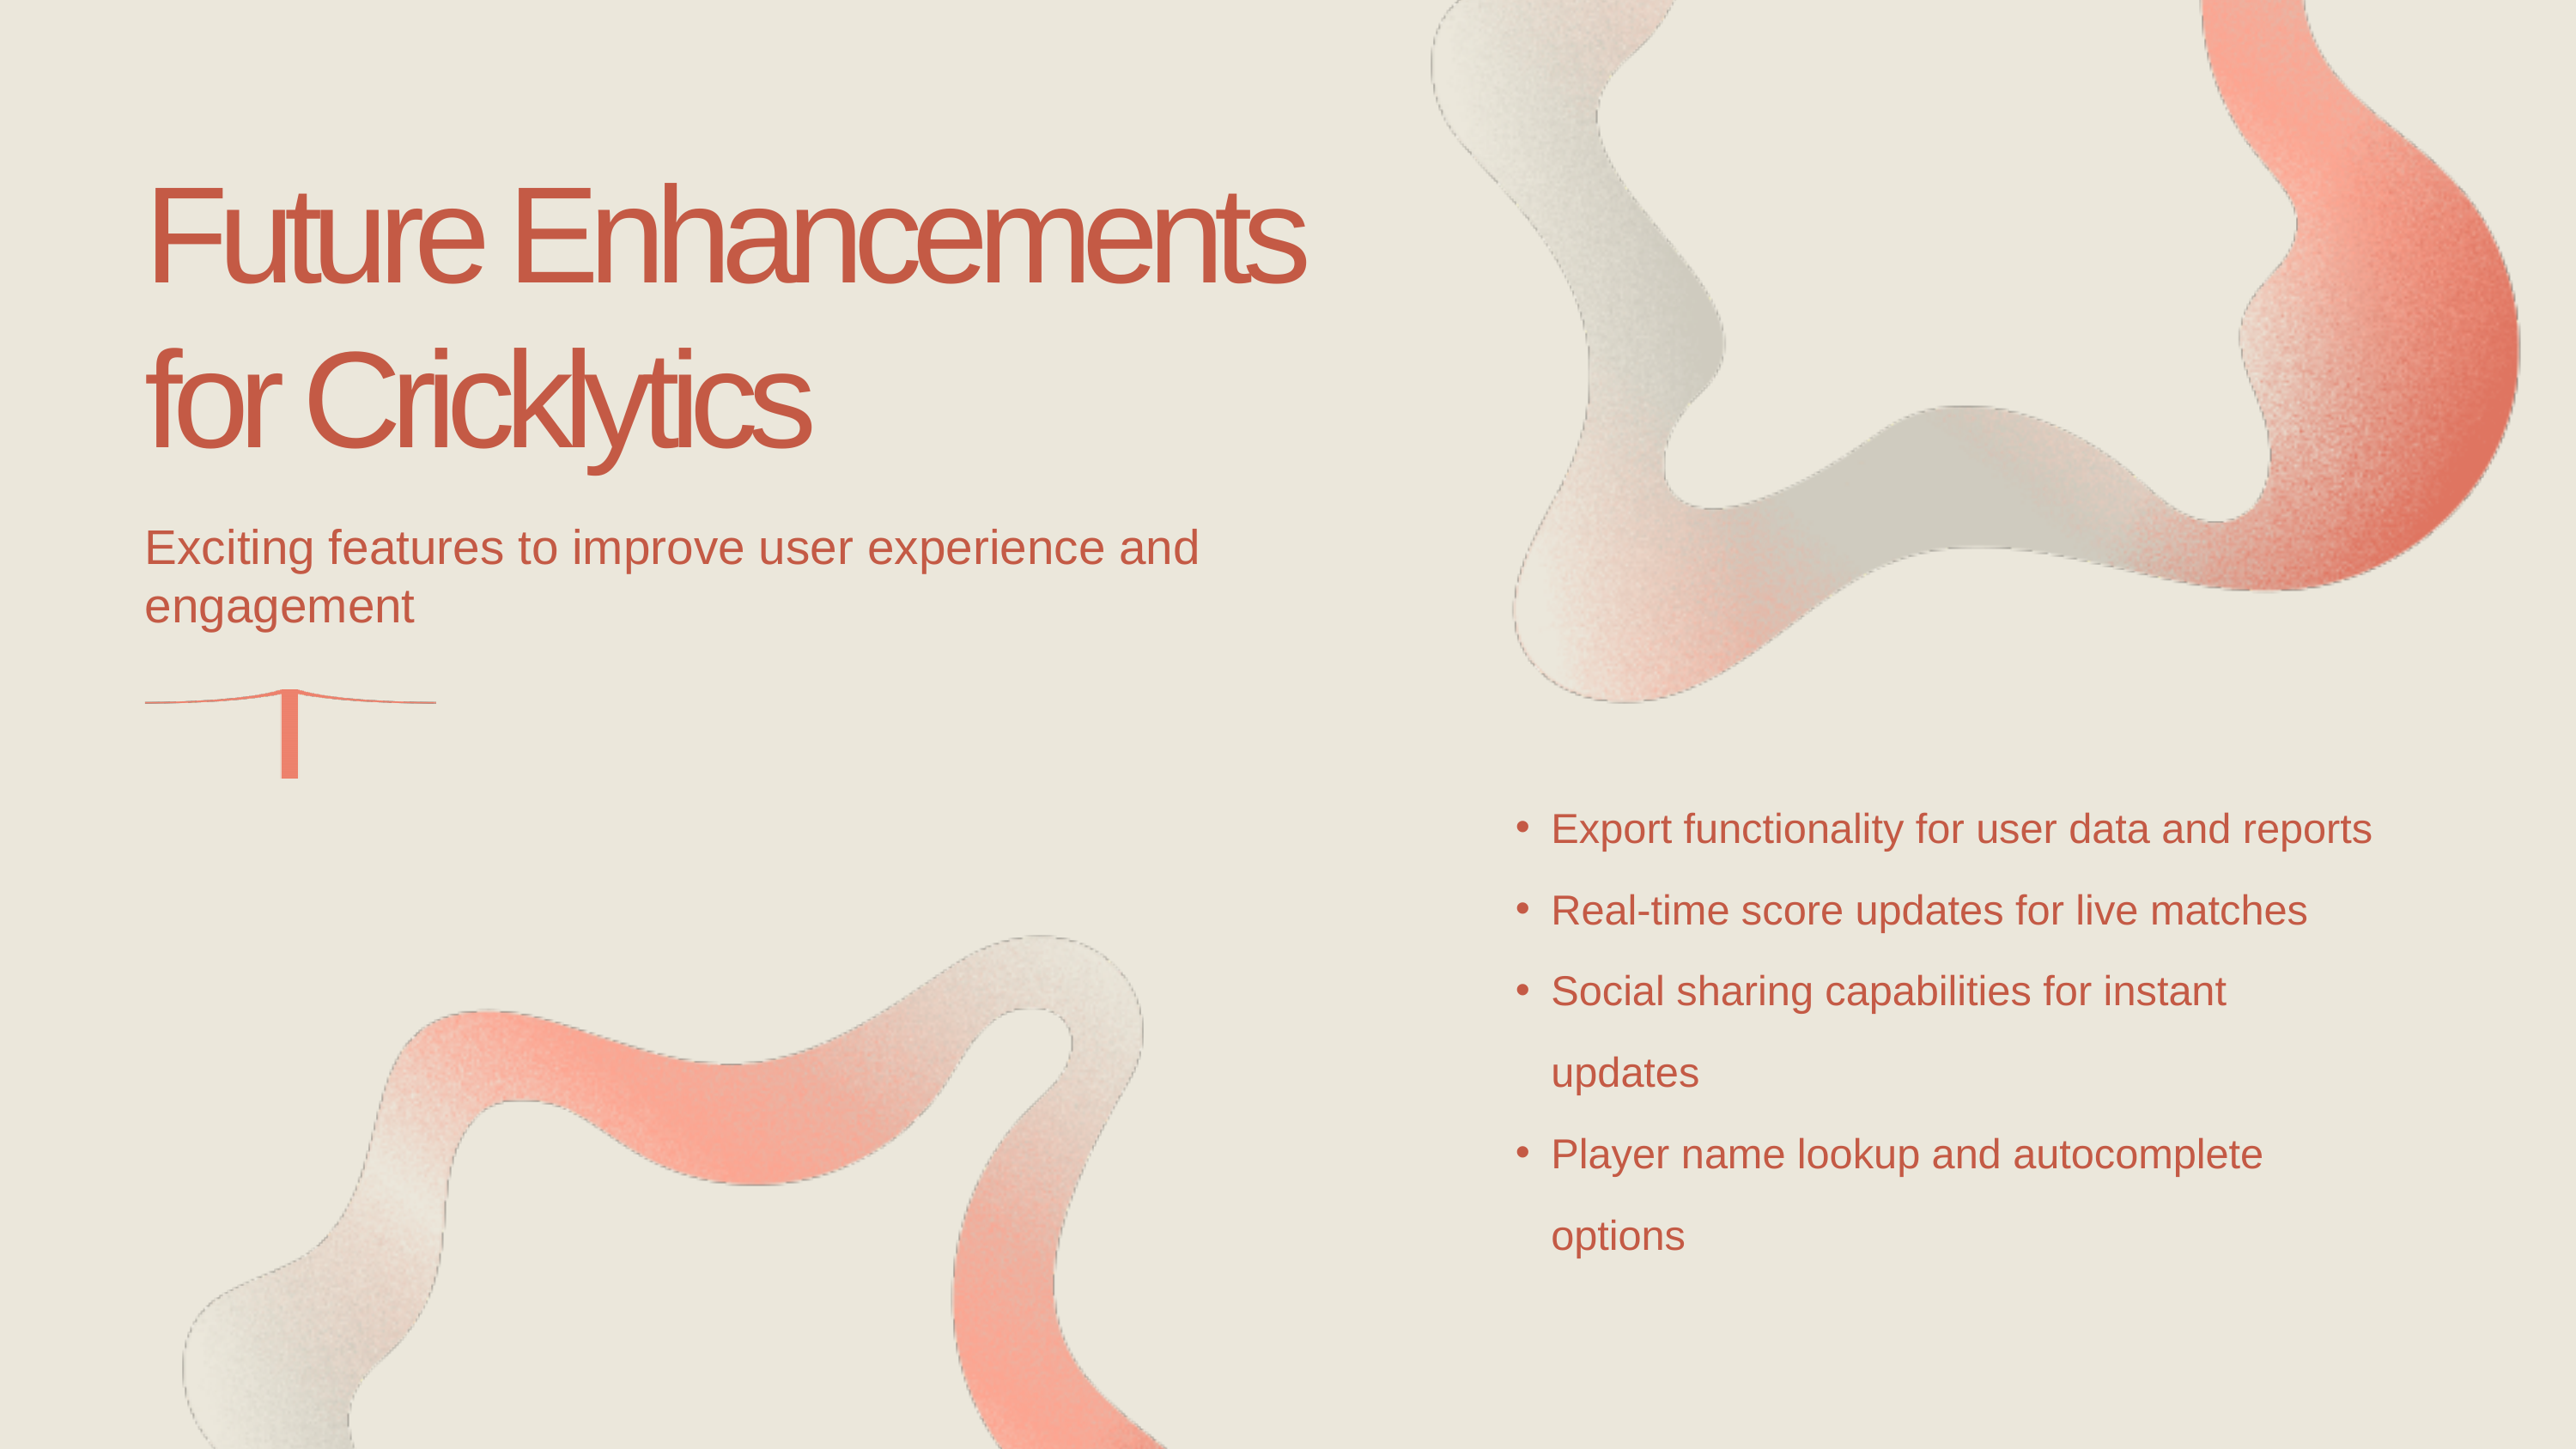

Future Enhancements for Cricklytics
Exciting features to improve user experience and engagement

Export functionality for user data and reports
Real-time score updates for live matches
Social sharing capabilities for instant updates
Player name lookup and autocomplete options